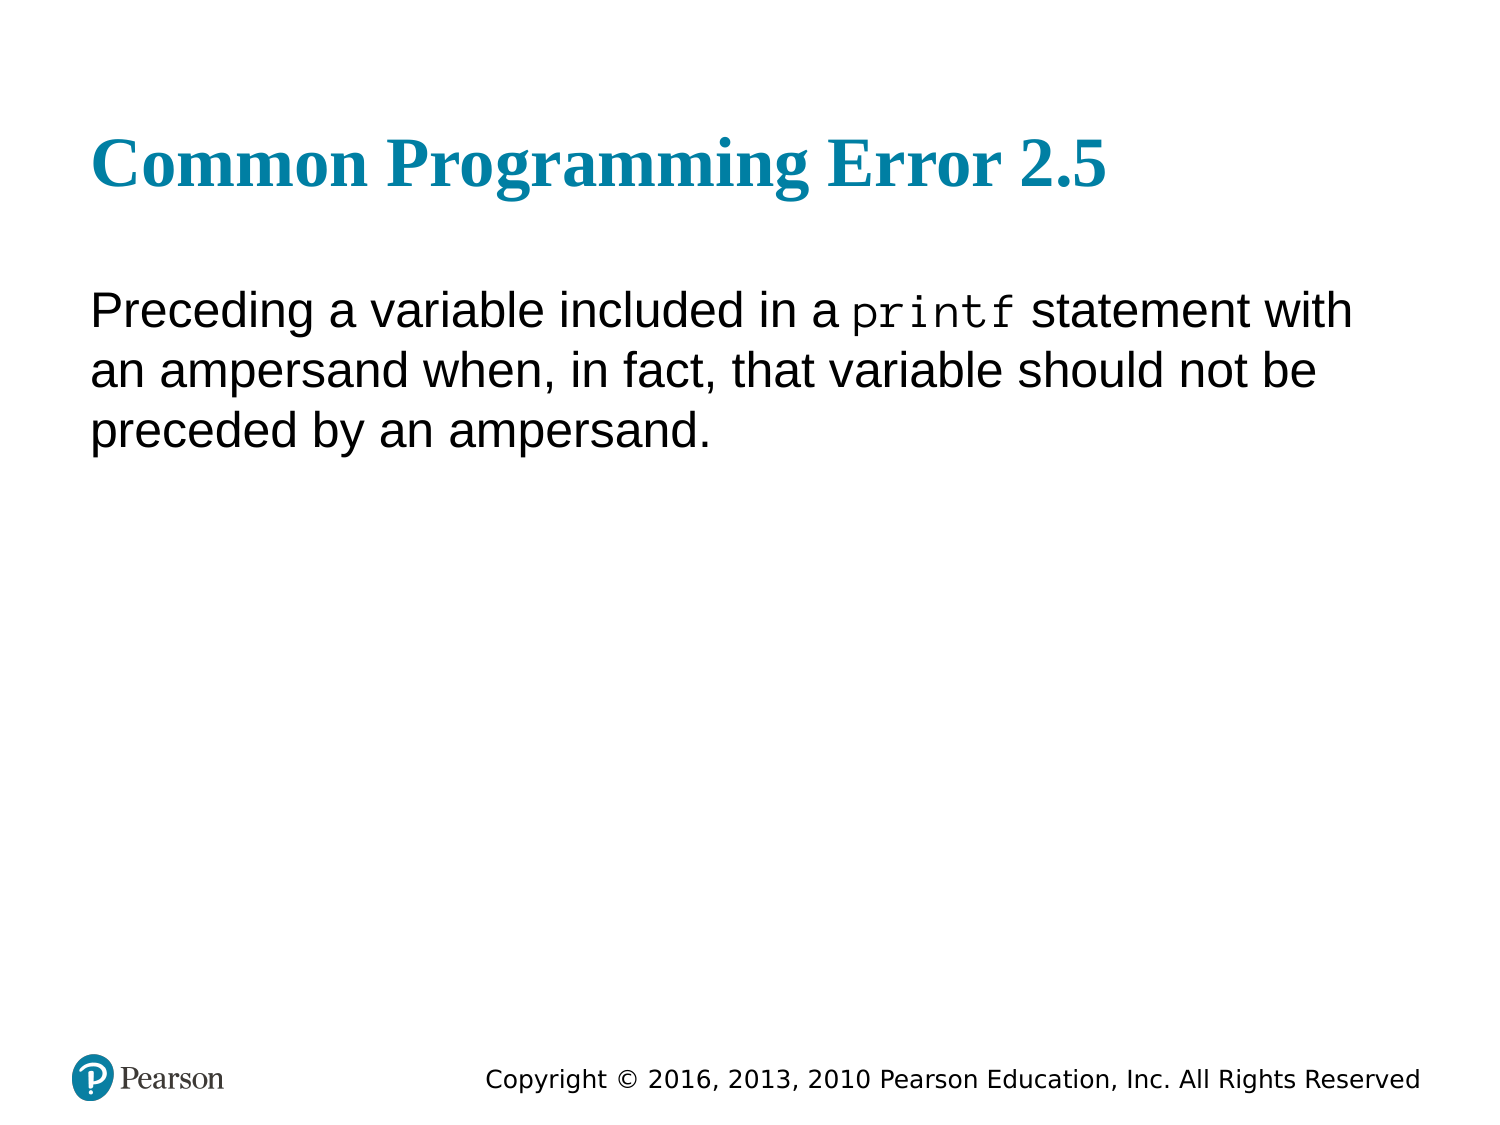

# Common Programming Error 2.5
Preceding a variable included in a printf statement with an ampersand when, in fact, that variable should not be preceded by an ampersand.